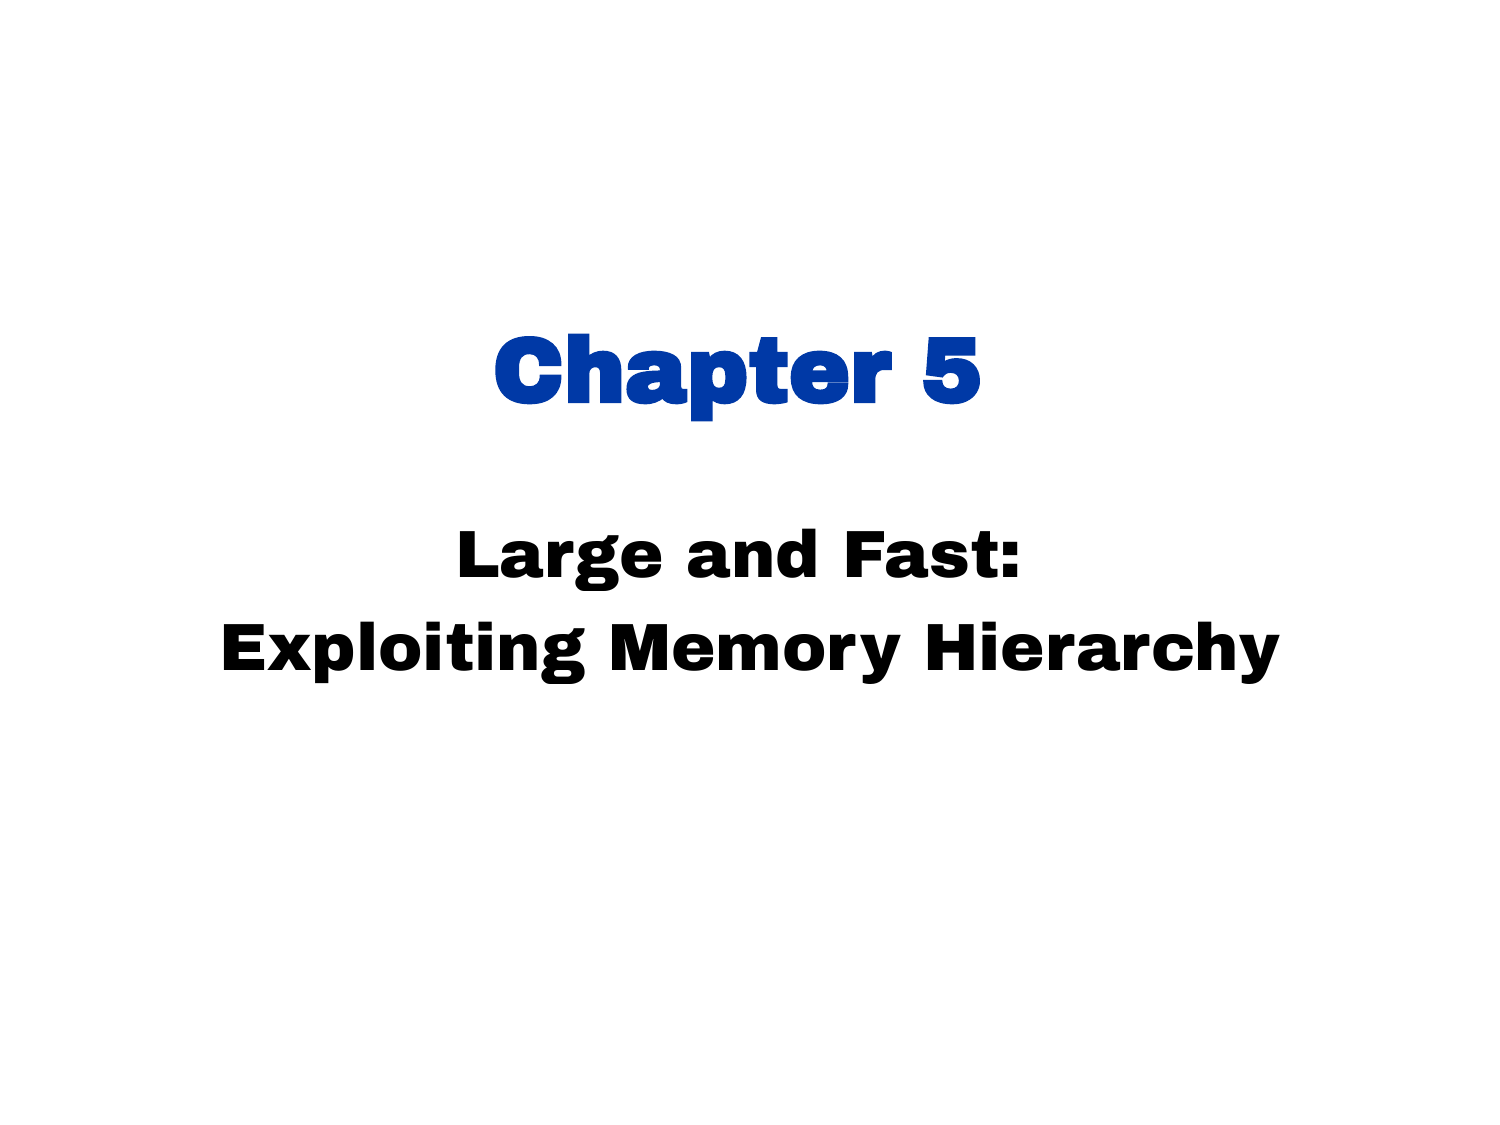

# Chapter 5
Large and Fast:
Exploiting Memory Hierarchy